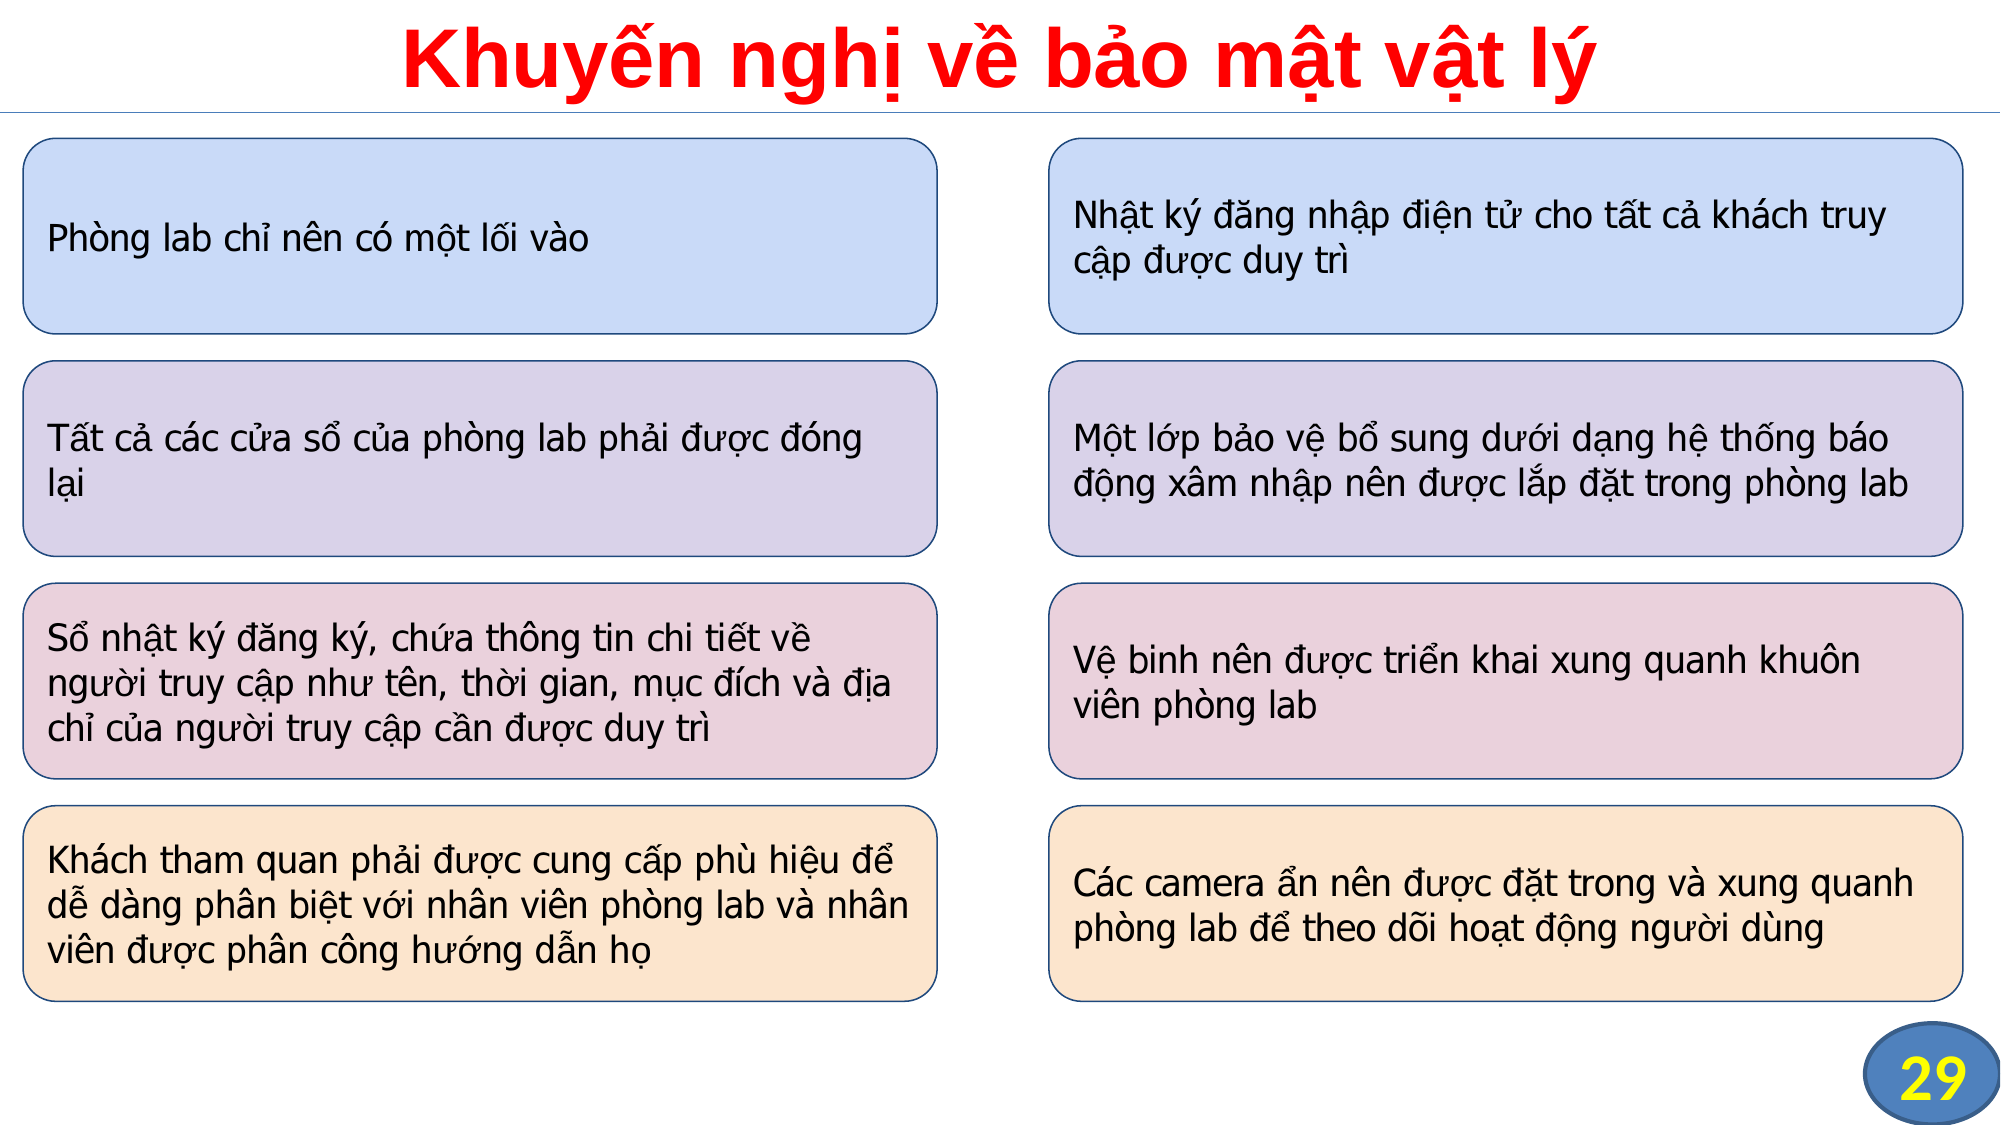

# Khuyến nghị về bảo mật vật lý
Phòng lab chỉ nên có một lối vào
Nhật ký đăng nhập điện tử cho tất cả khách truy cập được duy trì
Tất cả các cửa sổ của phòng lab phải được đóng lại
Một lớp bảo vệ bổ sung dưới dạng hệ thống báo động xâm nhập nên được lắp đặt trong phòng lab
Sổ nhật ký đăng ký, chứa thông tin chi tiết về người truy cập như tên, thời gian, mục đích và địa chỉ của người truy cập cần được duy trì
Vệ binh nên được triển khai xung quanh khuôn viên phòng lab
Khách tham quan phải được cung cấp phù hiệu để dễ dàng phân biệt với nhân viên phòng lab và nhân viên được phân công hướng dẫn họ
Các camera ẩn nên được đặt trong và xung quanh phòng lab để theo dõi hoạt động người dùng
29